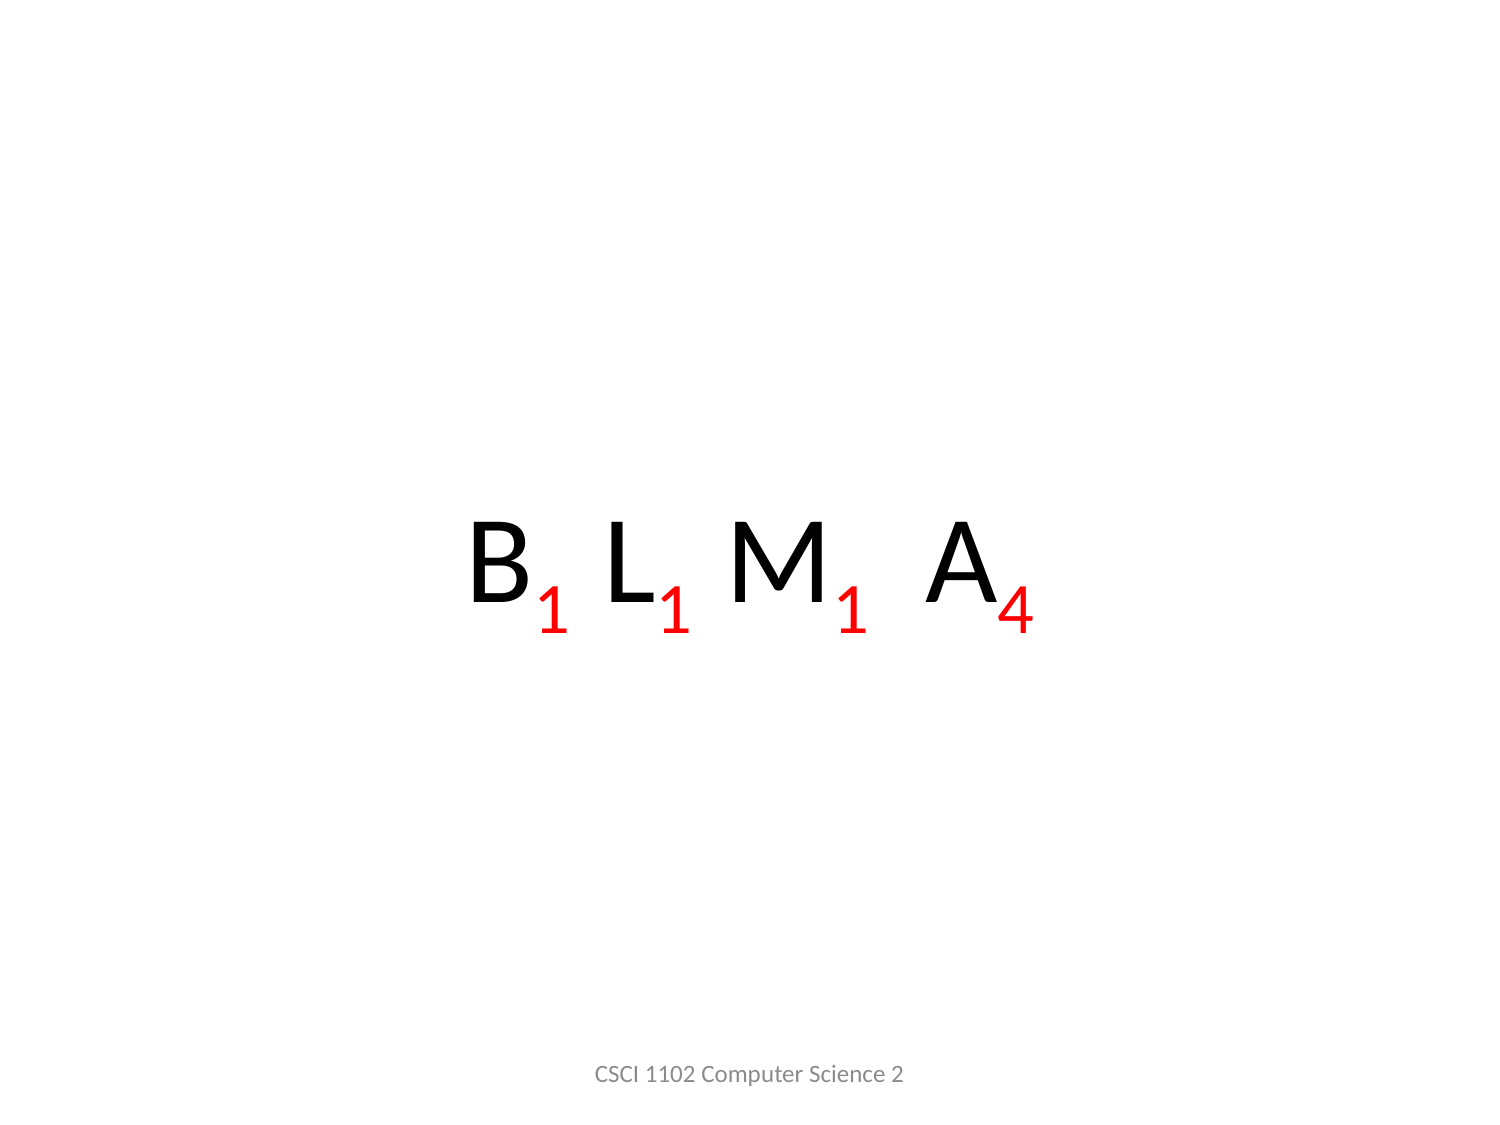

B1  L1  M1  A4
CSCI 1102 Computer Science 2